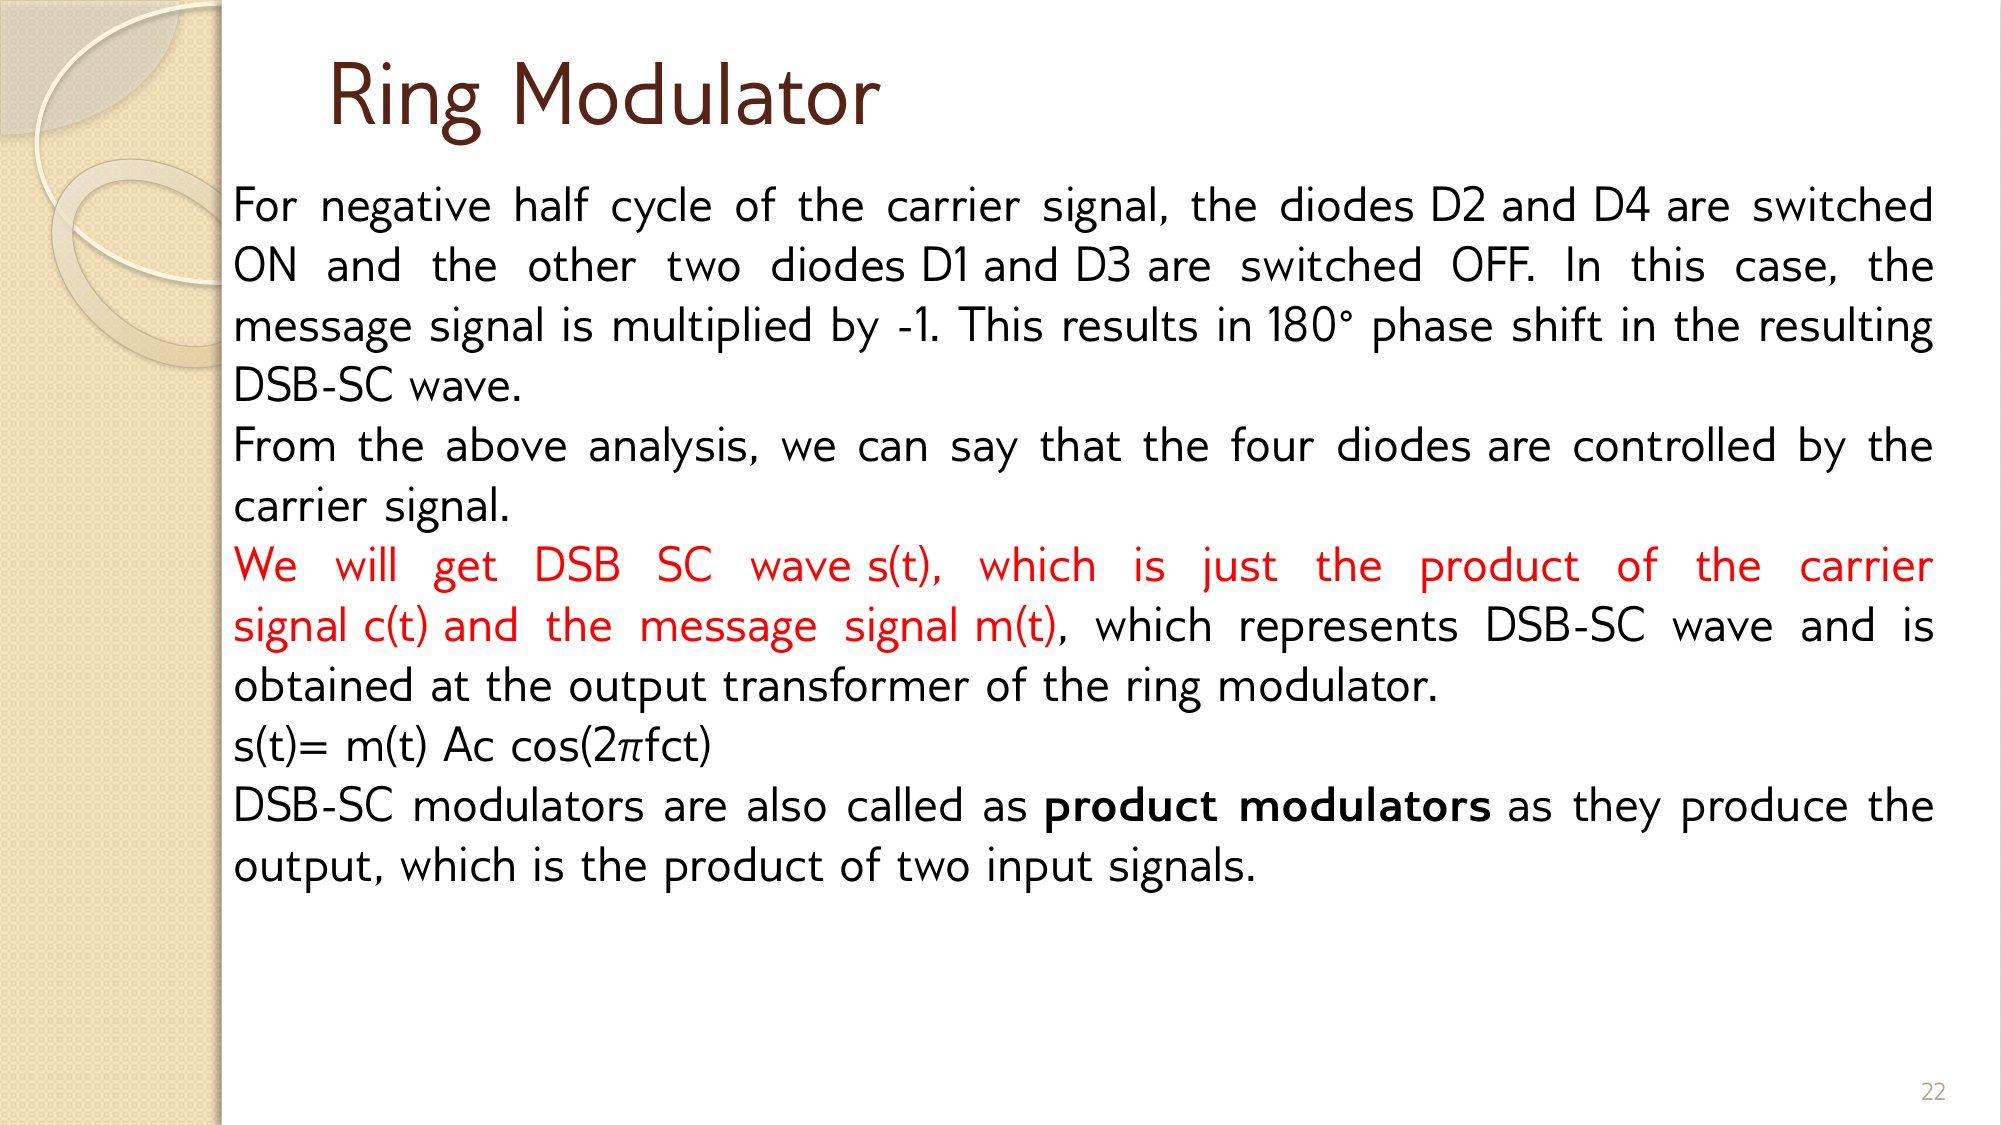

# Ring Modulator
For negative half cycle of the carrier signal, the diodes D2 and D4 are switched ON and the other two diodes D1 and D3 are switched OFF. In this case, the message signal is multiplied by -1. This results in 180° phase shift in the resulting DSB-SC wave.
From the above analysis, we can say that the four diodes are controlled by the carrier signal.
We will get DSB SC wave s(t), which is just the product of the carrier signal c(t) and the message signal m(t), which represents DSB-SC wave and is obtained at the output transformer of the ring modulator.
s(t)= m(t) Ac cos(2πfct)
DSB-SC modulators are also called as product modulators as they produce the output, which is the product of two input signals.
22